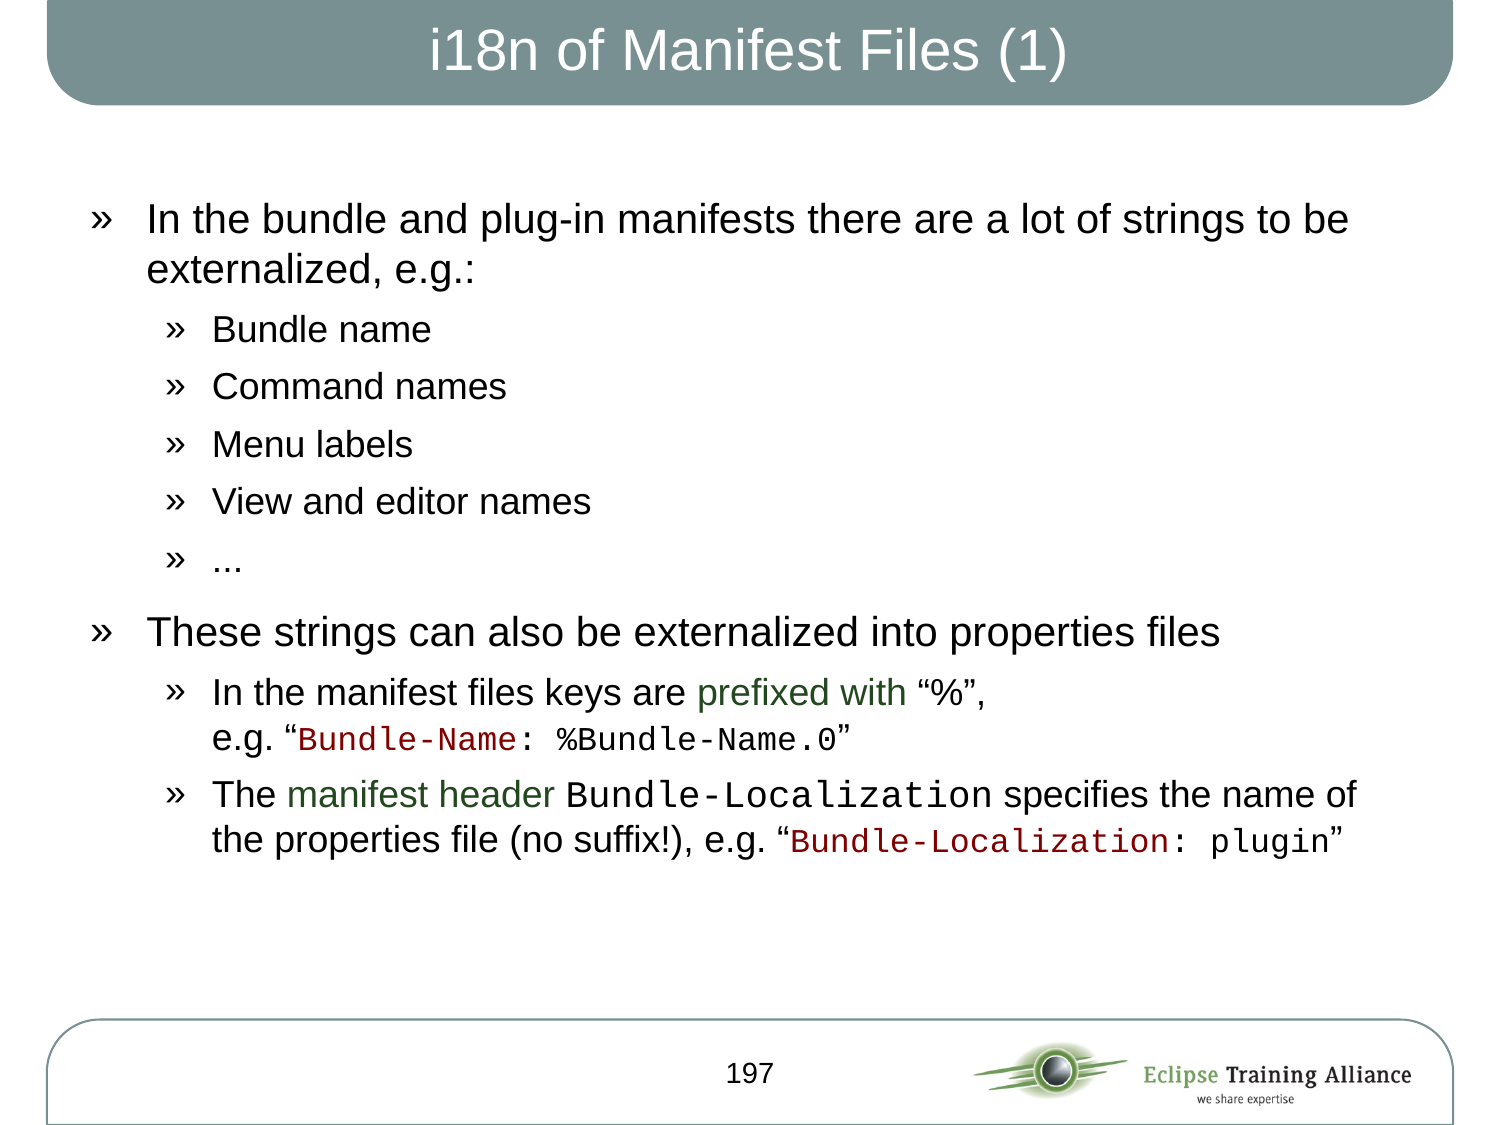

# i18n of Manifest Files (1)
In the bundle and plug-in manifests there are a lot of strings to be externalized, e.g.:
Bundle name
Command names
Menu labels
View and editor names
...
These strings can also be externalized into properties files
In the manifest files keys are prefixed with “%”,
e.g. “Bundle-Name: %Bundle-Name.0”
The manifest header Bundle-Localization specifies the name of the properties file (no suffix!), e.g. “Bundle-Localization: plugin”